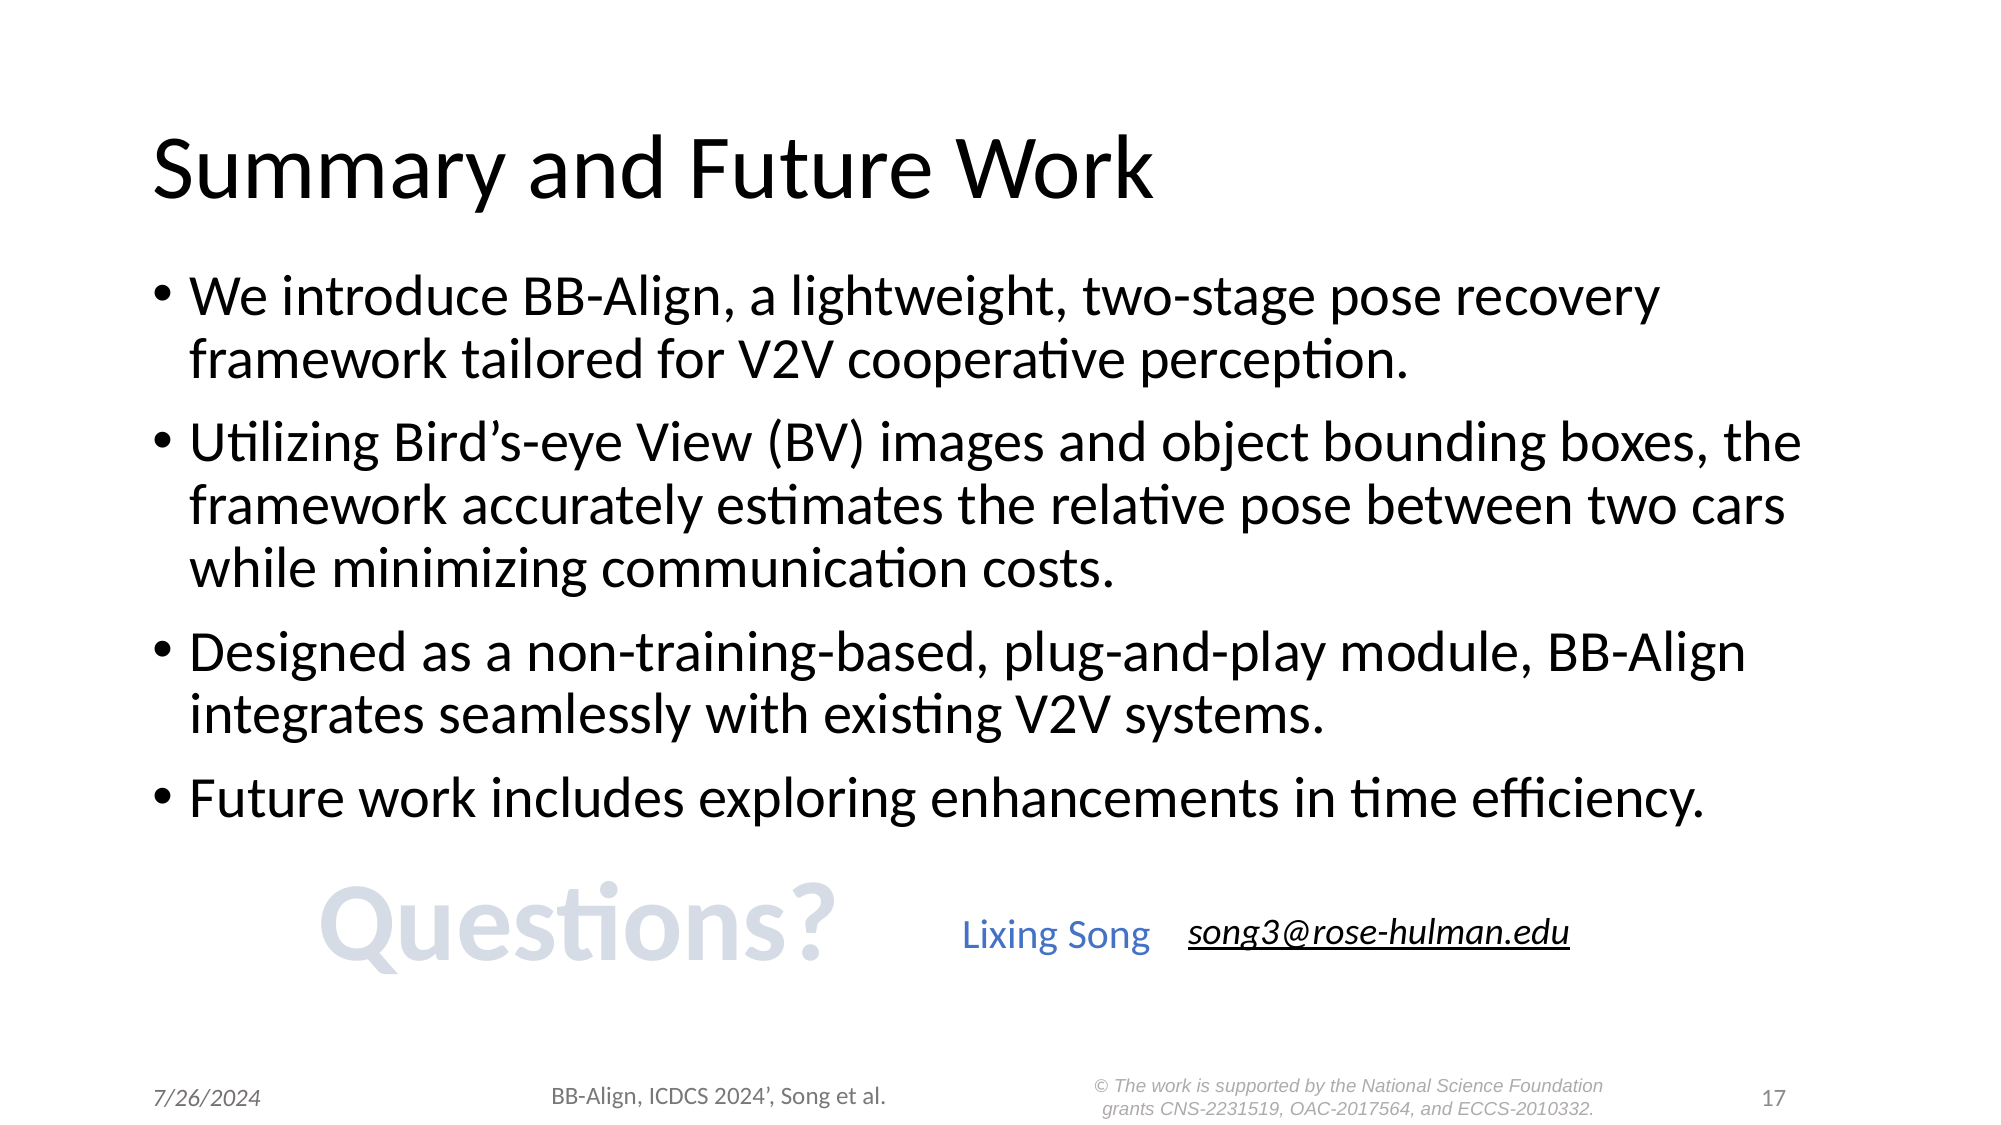

# Summary and Future Work
We introduce BB-Align, a lightweight, two-stage pose recovery framework tailored for V2V cooperative perception.
Utilizing Bird’s-eye View (BV) images and object bounding boxes, the framework accurately estimates the relative pose between two cars while minimizing communication costs.
Designed as a non-training-based, plug-and-play module, BB-Align integrates seamlessly with existing V2V systems.
Future work includes exploring enhancements in time efficiency.
Questions?
Lixing Song
song3@rose-hulman.edu
BB-Align, ICDCS 2024’, Song et al.
17